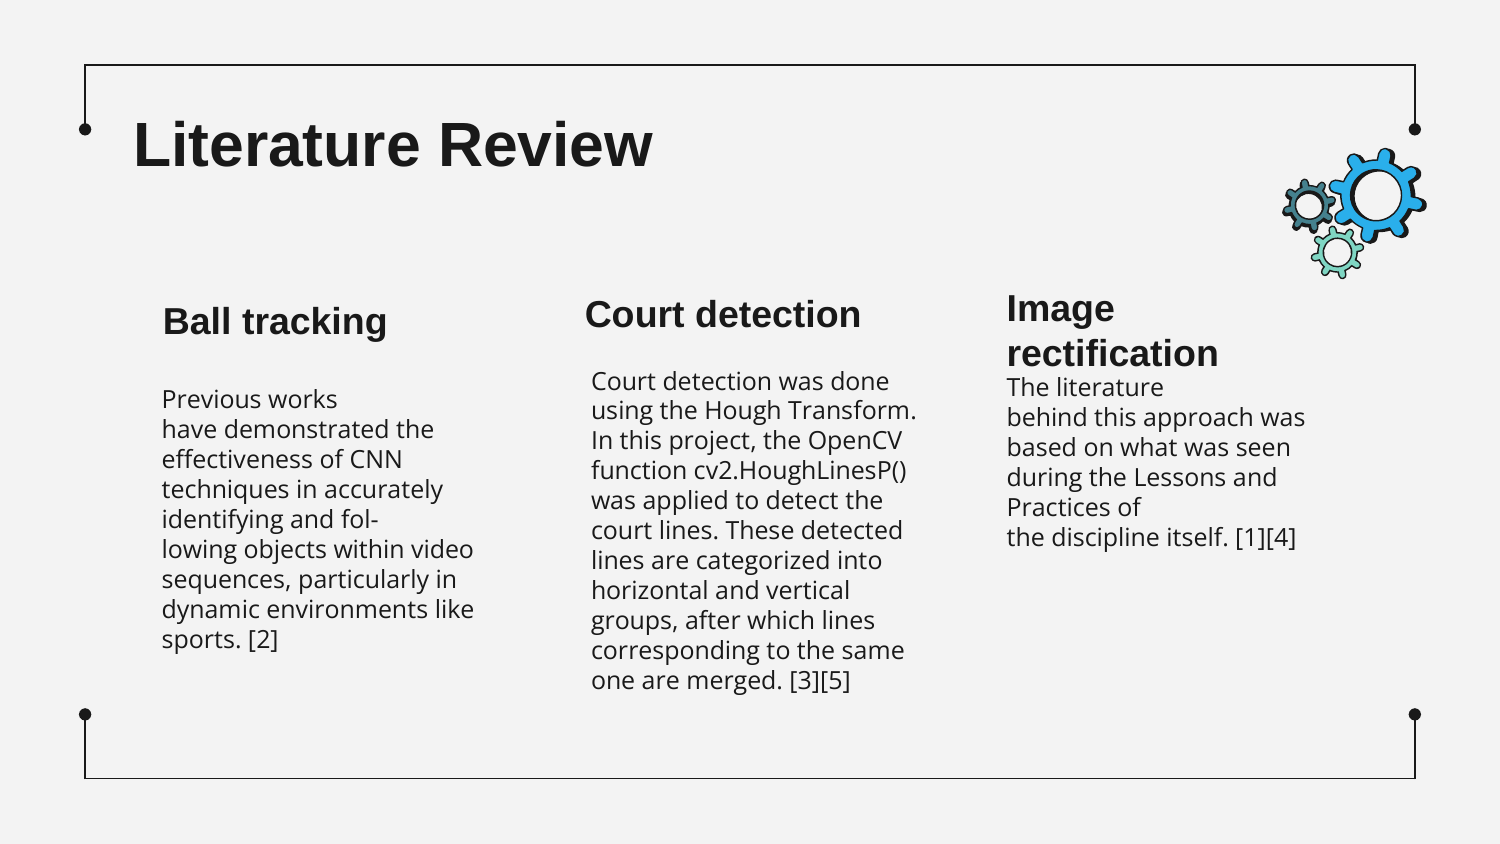

# Literature Review

Court detection
Ball tracking
Image rectification
Court detection was done using the Hough Transform. In this project, the OpenCV function cv2.HoughLinesP() was applied to detect the court lines. These detected lines are categorized into horizontal and vertical groups, after which lines corresponding to the same one are merged. [3][5]
The literature
behind this approach was based on what was seen during the Lessons and Practices of
the discipline itself. [1][4]

Previous works
have demonstrated the effectiveness of CNN techniques in accurately identifying and fol-
lowing objects within video sequences, particularly in dynamic environments like sports. [2]